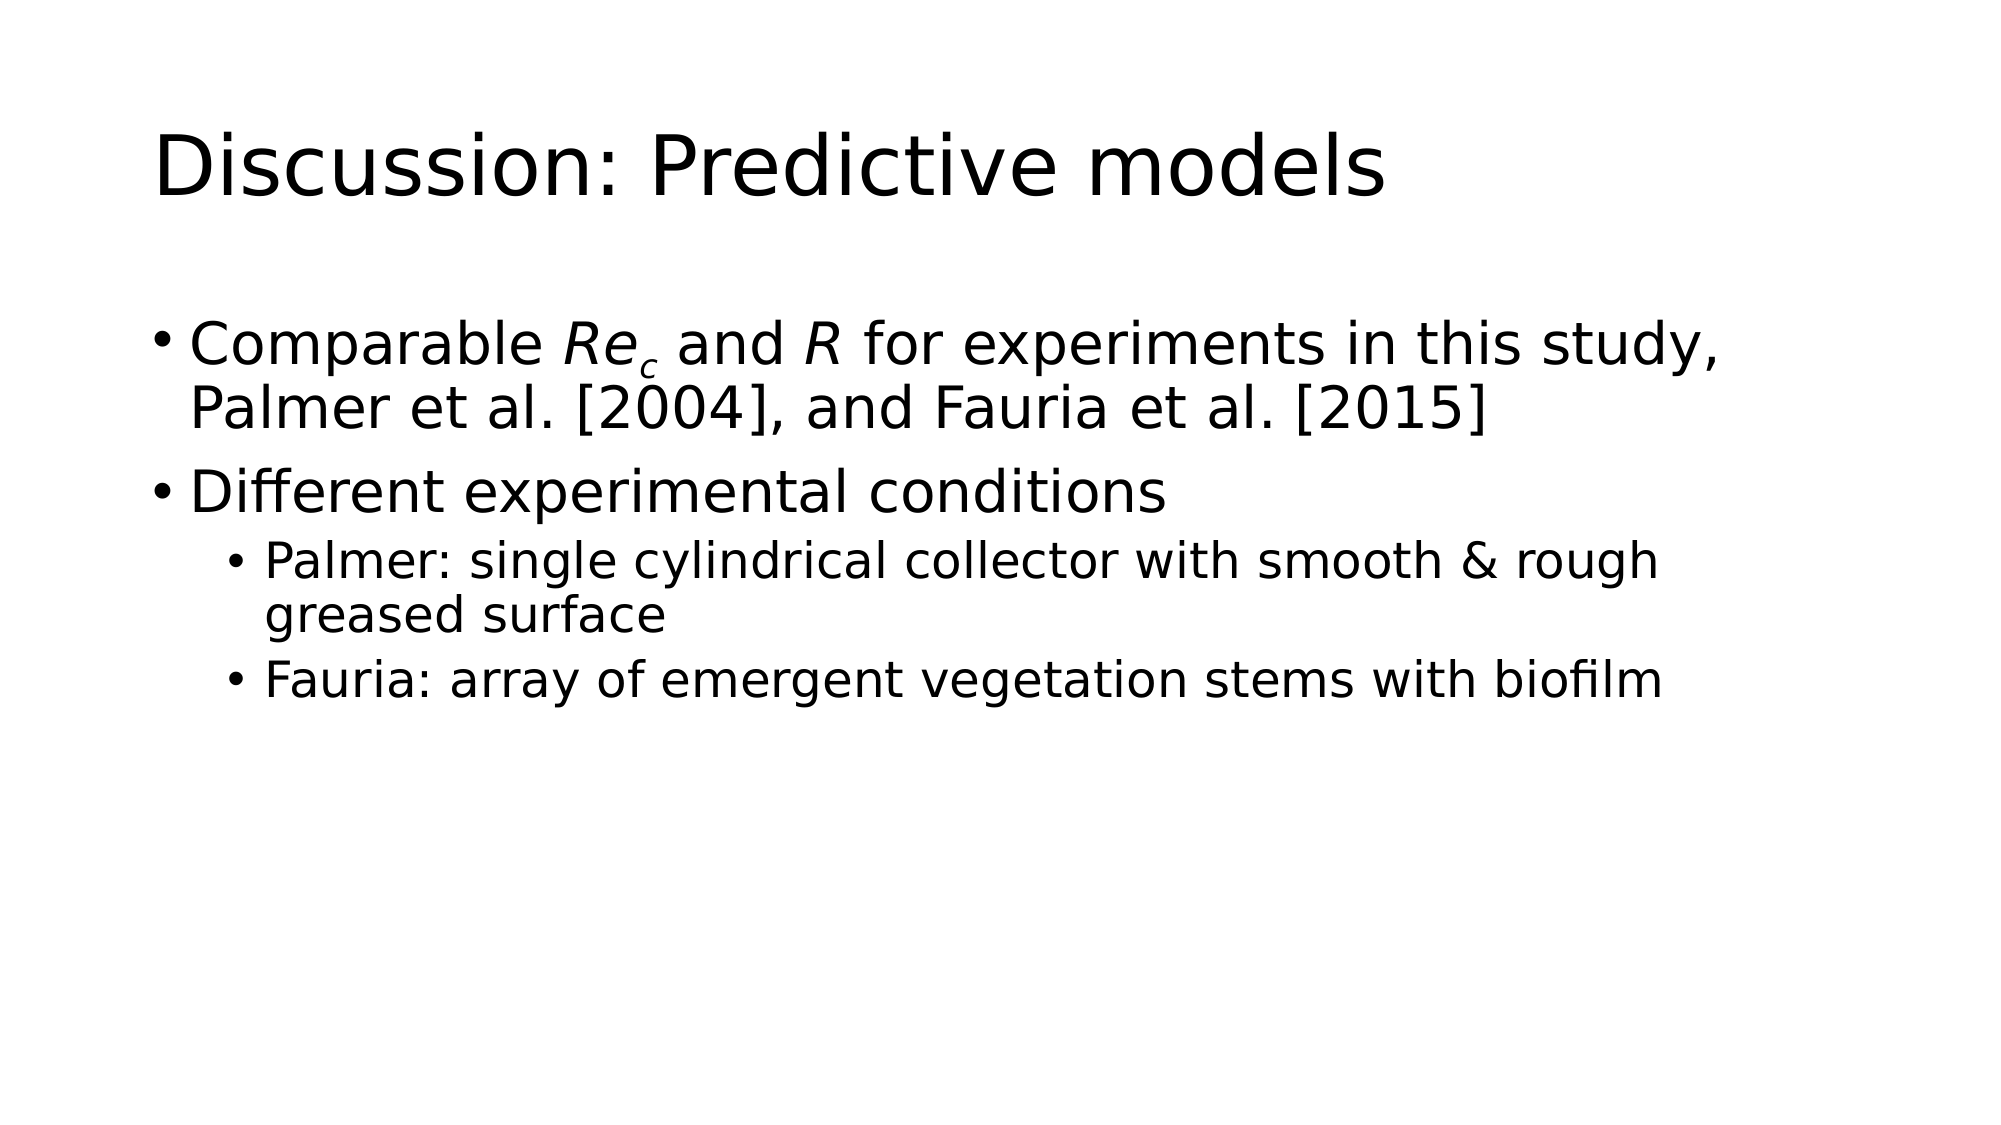

# Discussion: Predictive models
Comparable Rec and R for experiments in this study, Palmer et al. [2004], and Fauria et al. [2015]
Different experimental conditions
Palmer: single cylindrical collector with smooth & rough greased surface
Fauria: array of emergent vegetation stems with biofilm